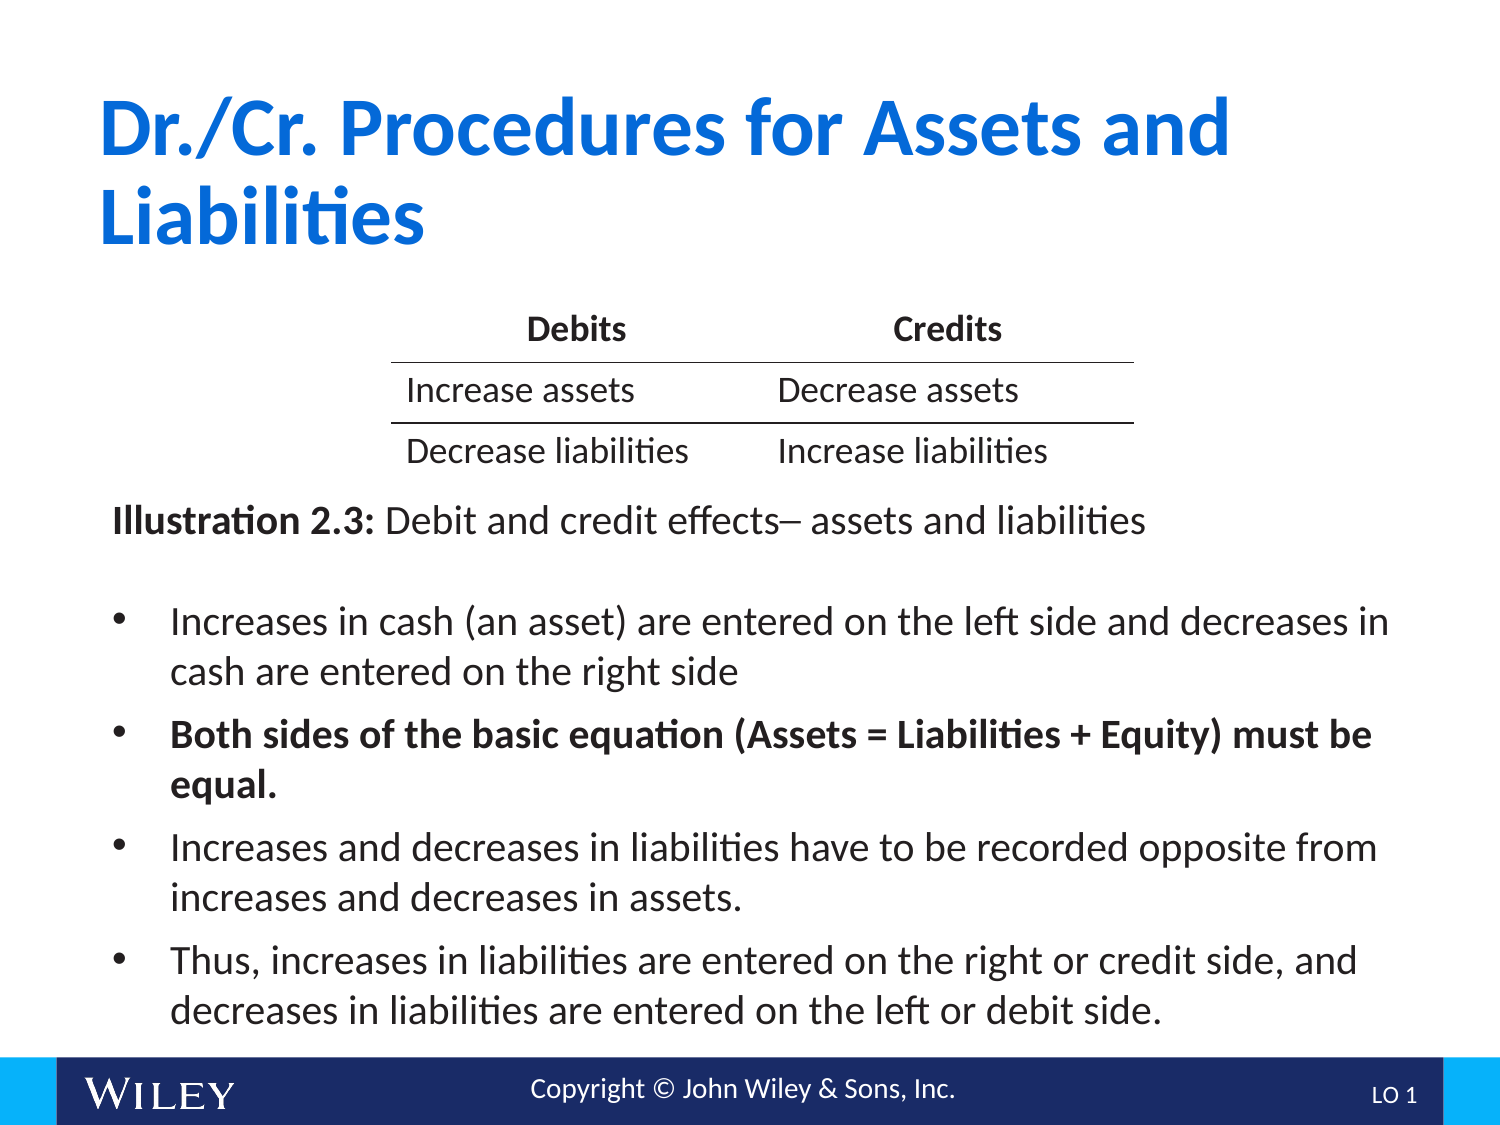

# Dr./Cr. Procedures for Assets and Liabilities
| Debits | Credits |
| --- | --- |
| Increase assets | Decrease assets |
| Decrease liabilities | Increase liabilities |
Illustration 2.3: Debit and credit effects─ assets and liabilities
Increases in cash (an asset) are entered on the left side and decreases in cash are entered on the right side
Both sides of the basic equation (Assets = Liabilities + Equity) must be equal.
Increases and decreases in liabilities have to be recorded opposite from increases and decreases in assets.
Thus, increases in liabilities are entered on the right or credit side, and decreases in liabilities are entered on the left or debit side.
L O 1